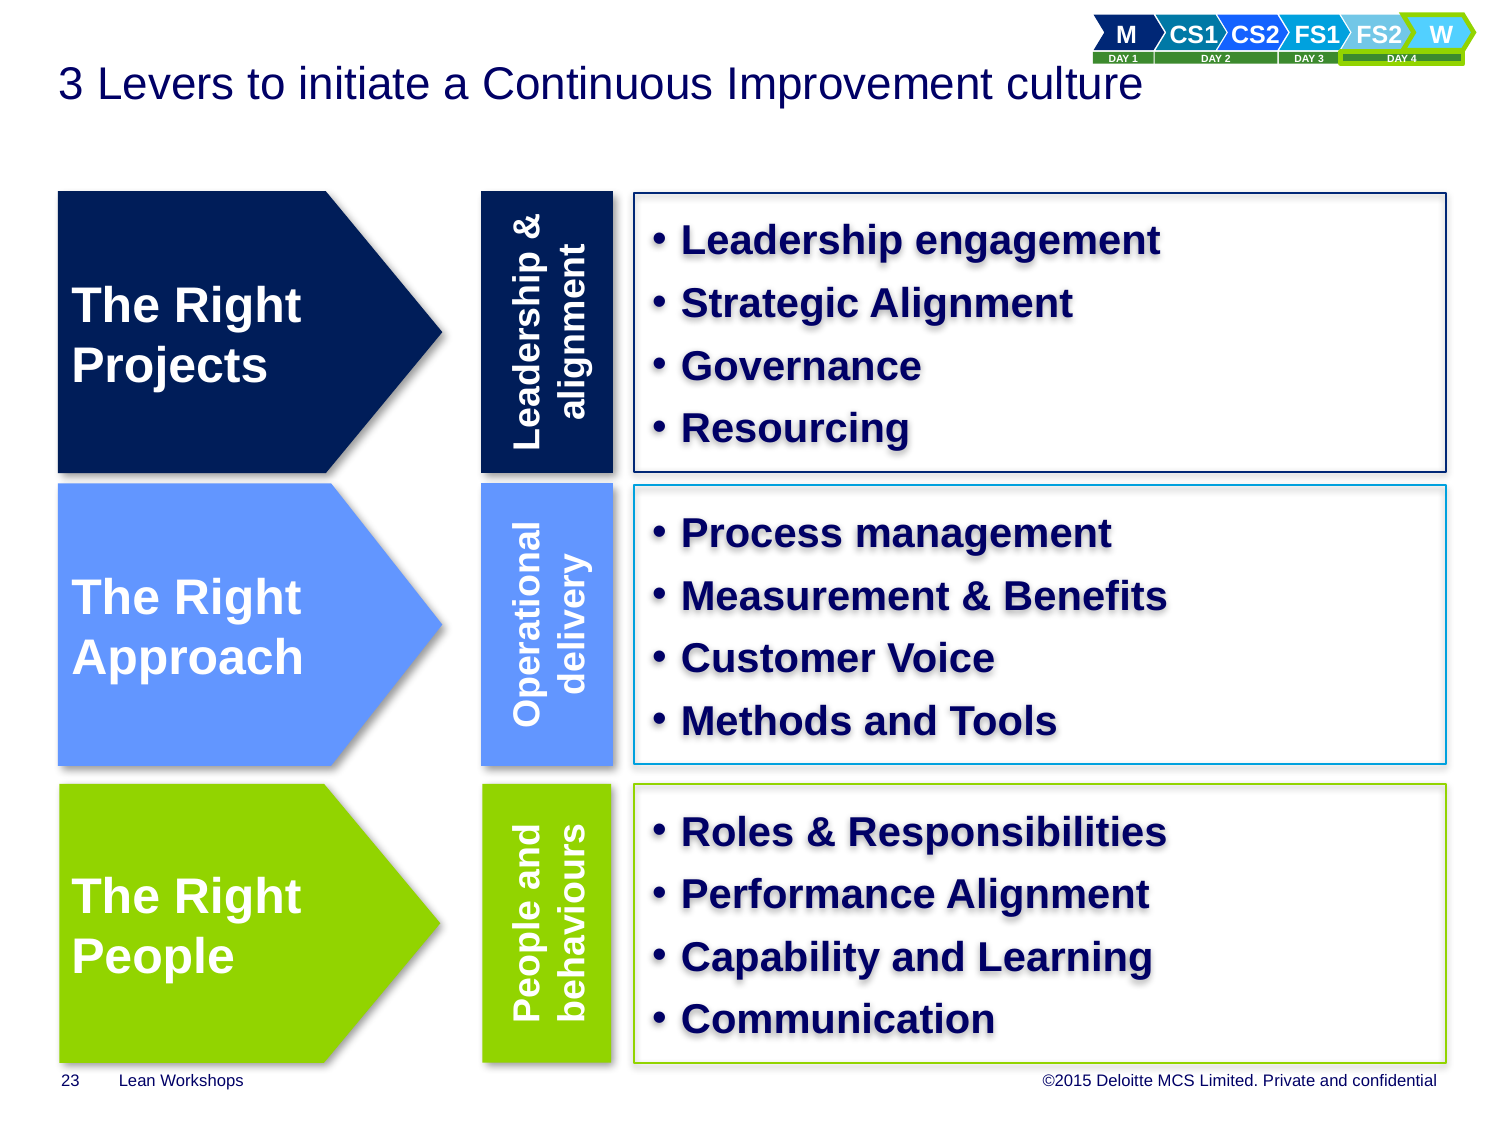

# 3 Levers to initiate a Continuous Improvement culture
The Right Projects
Leadership & alignment
Leadership engagement
Strategic Alignment
Governance
Resourcing
The Right Approach
Operational delivery
Process management
Measurement & Benefits
Customer Voice
Methods and Tools
The Right People
People and behaviours
Roles & Responsibilities
Performance Alignment
Capability and Learning
Communication
Lean Workshops
23